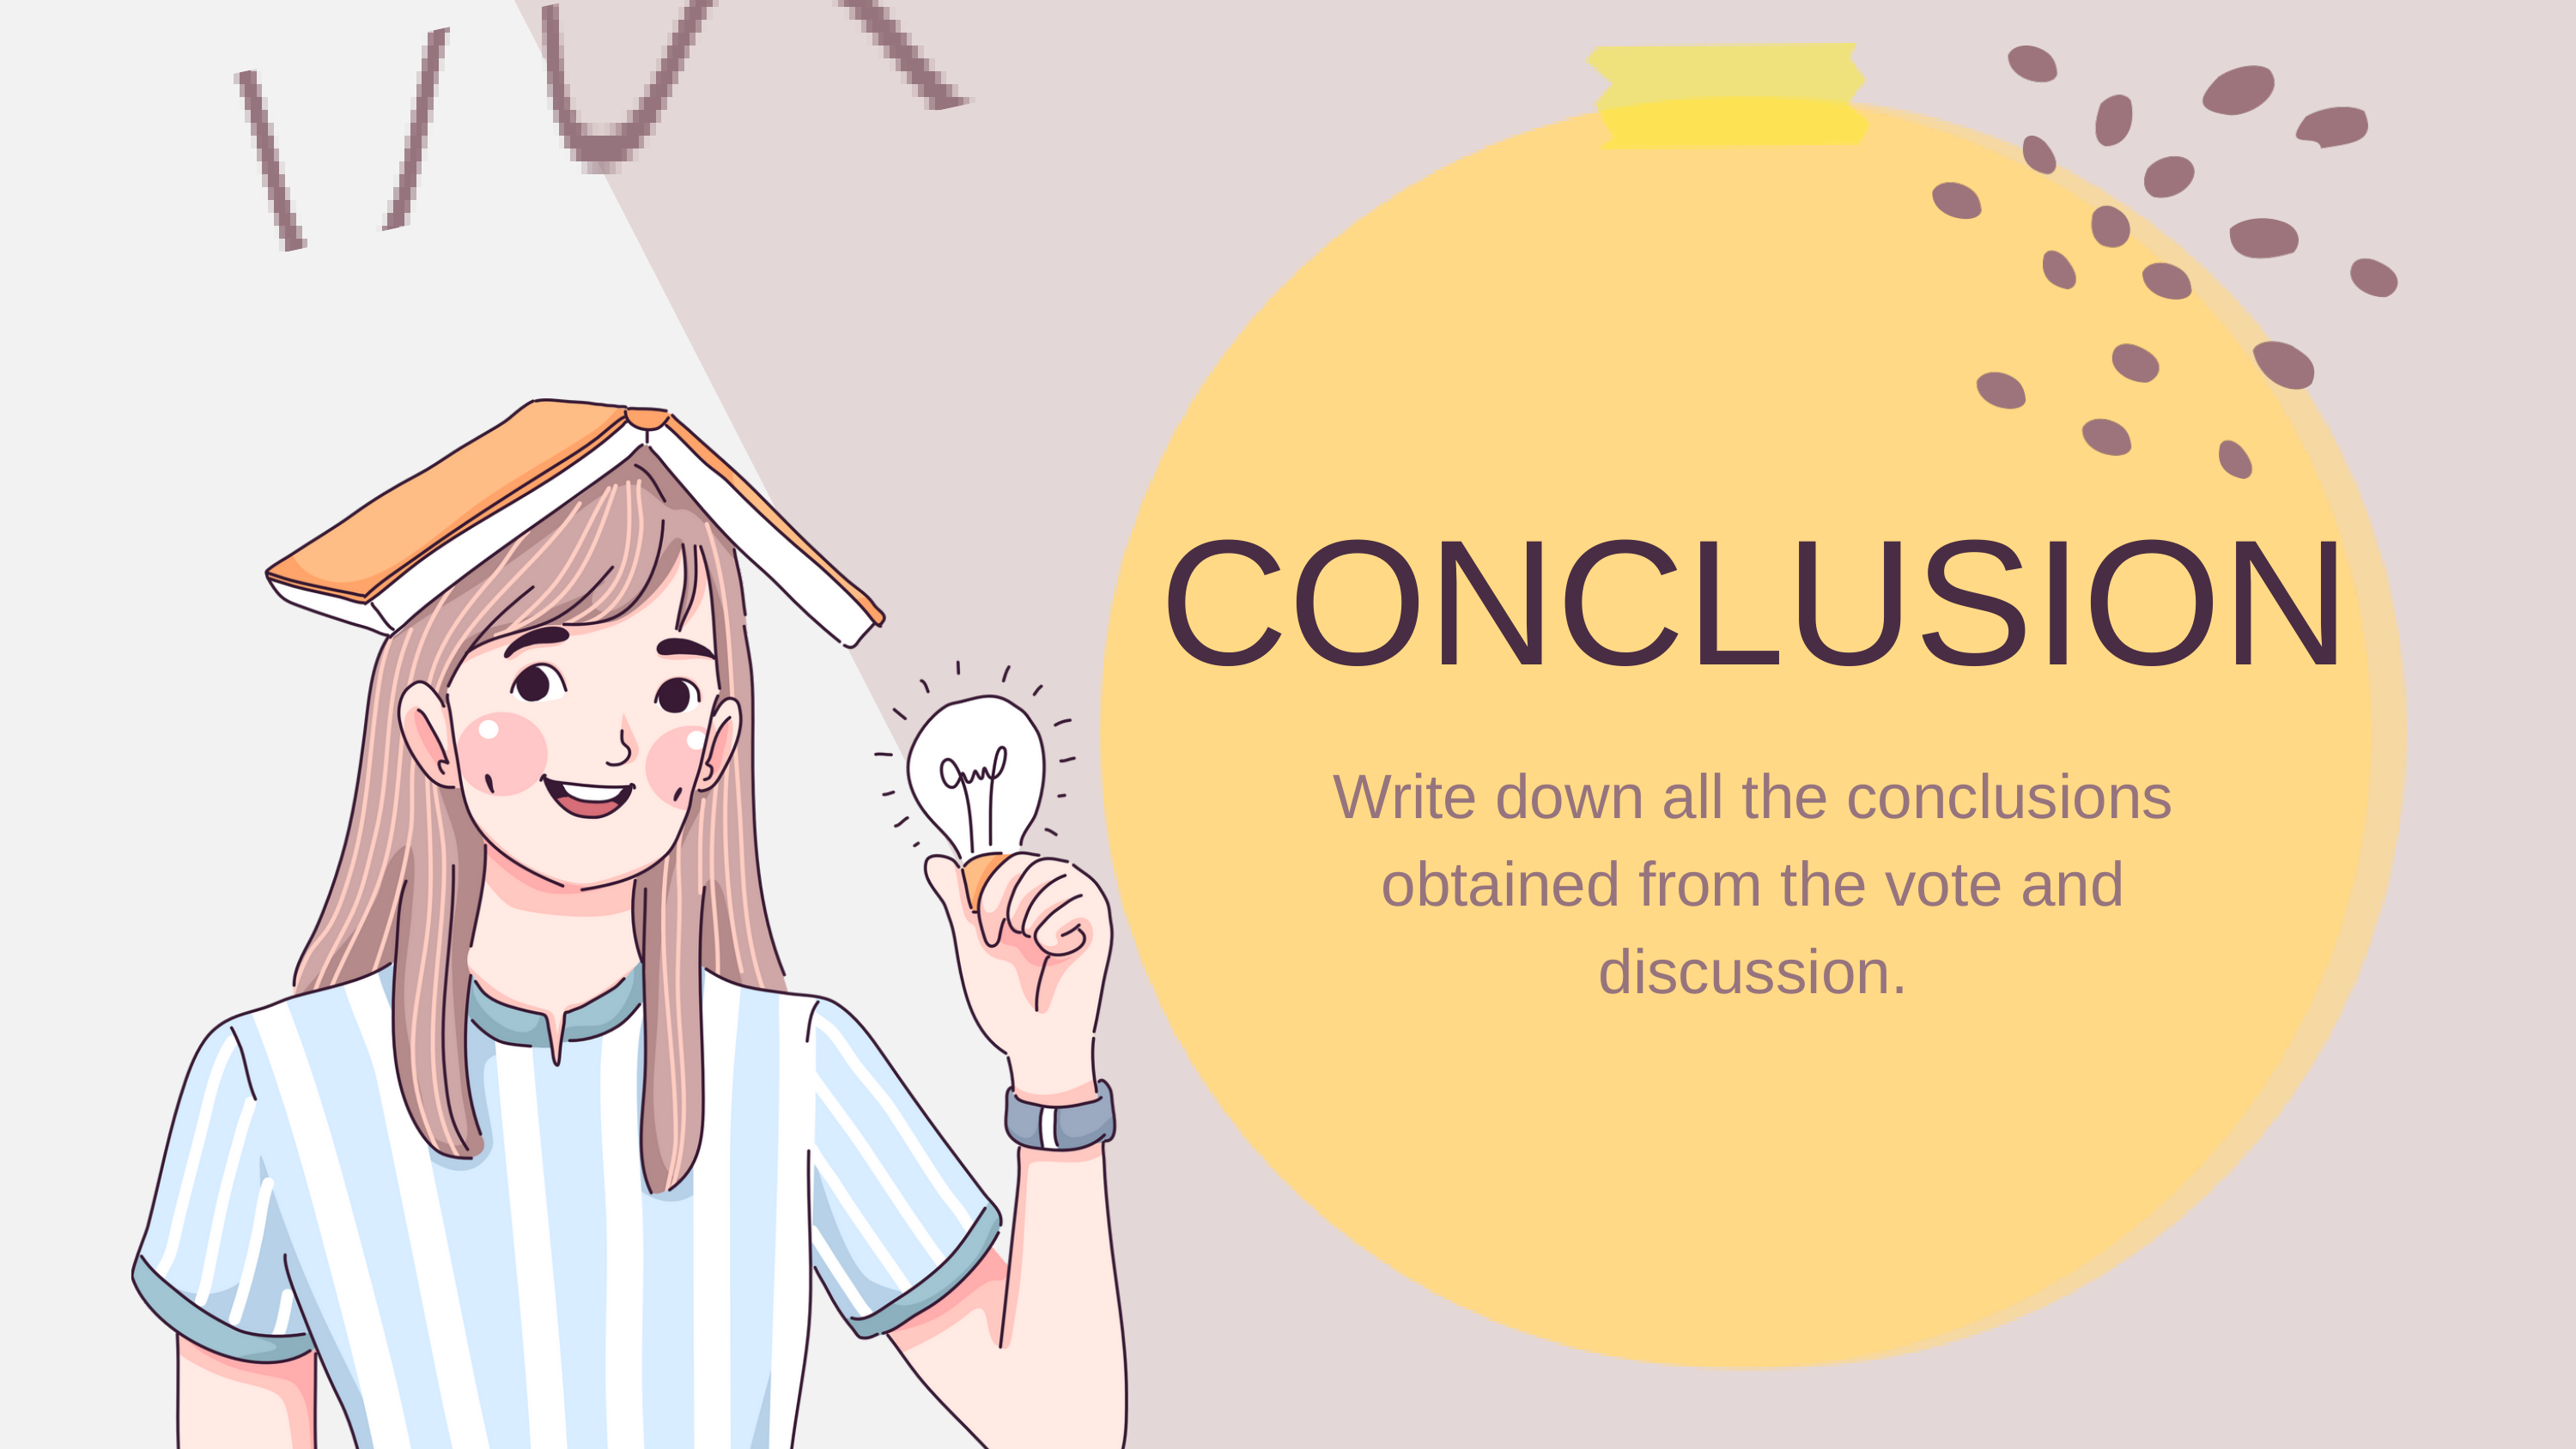

CONCLUSION
Write down all the conclusions obtained from the vote and discussion.